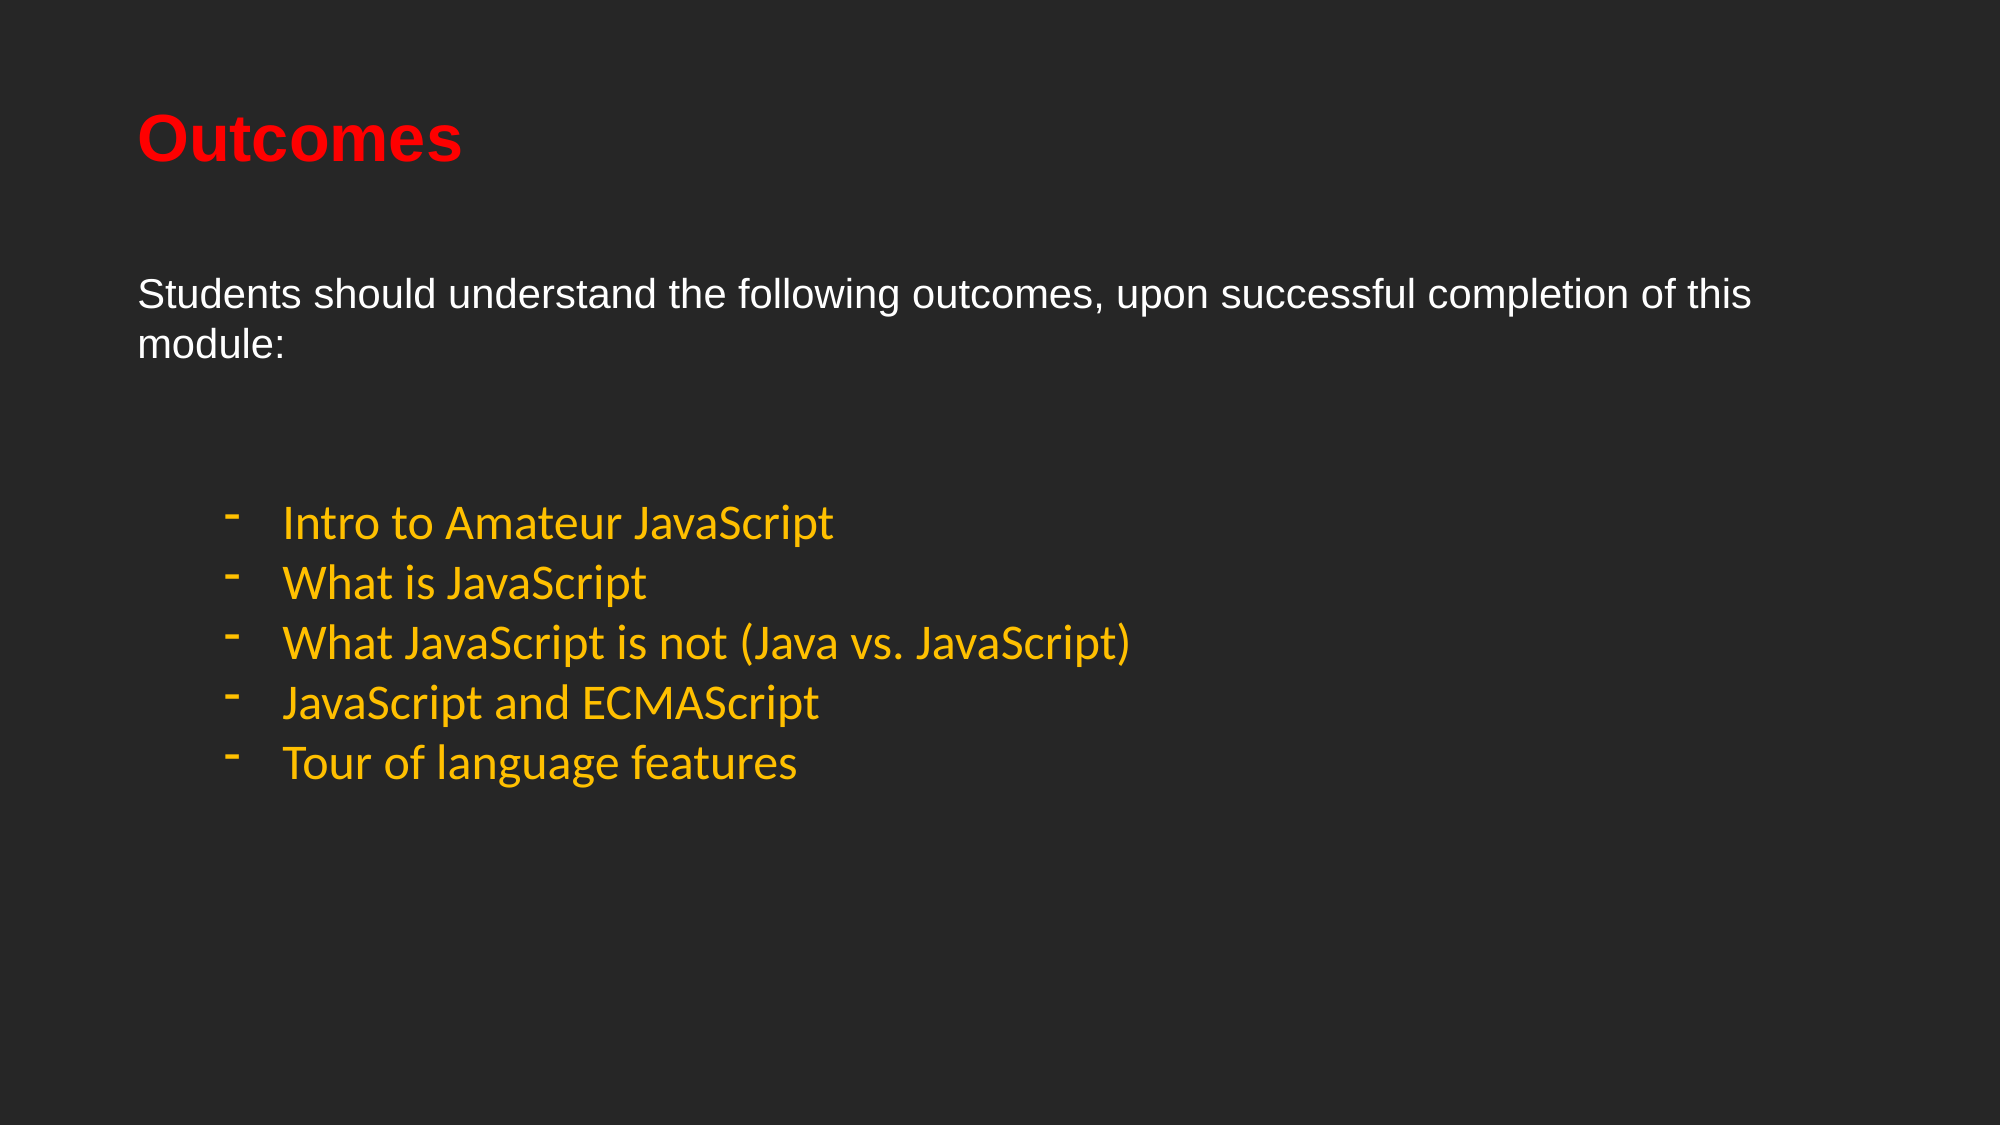

Outcomes
Students should understand the following outcomes, upon successful completion of this module:
Intro to Amateur JavaScript
What is JavaScript
What JavaScript is not (Java vs. JavaScript)
JavaScript and ECMAScript
Tour of language features